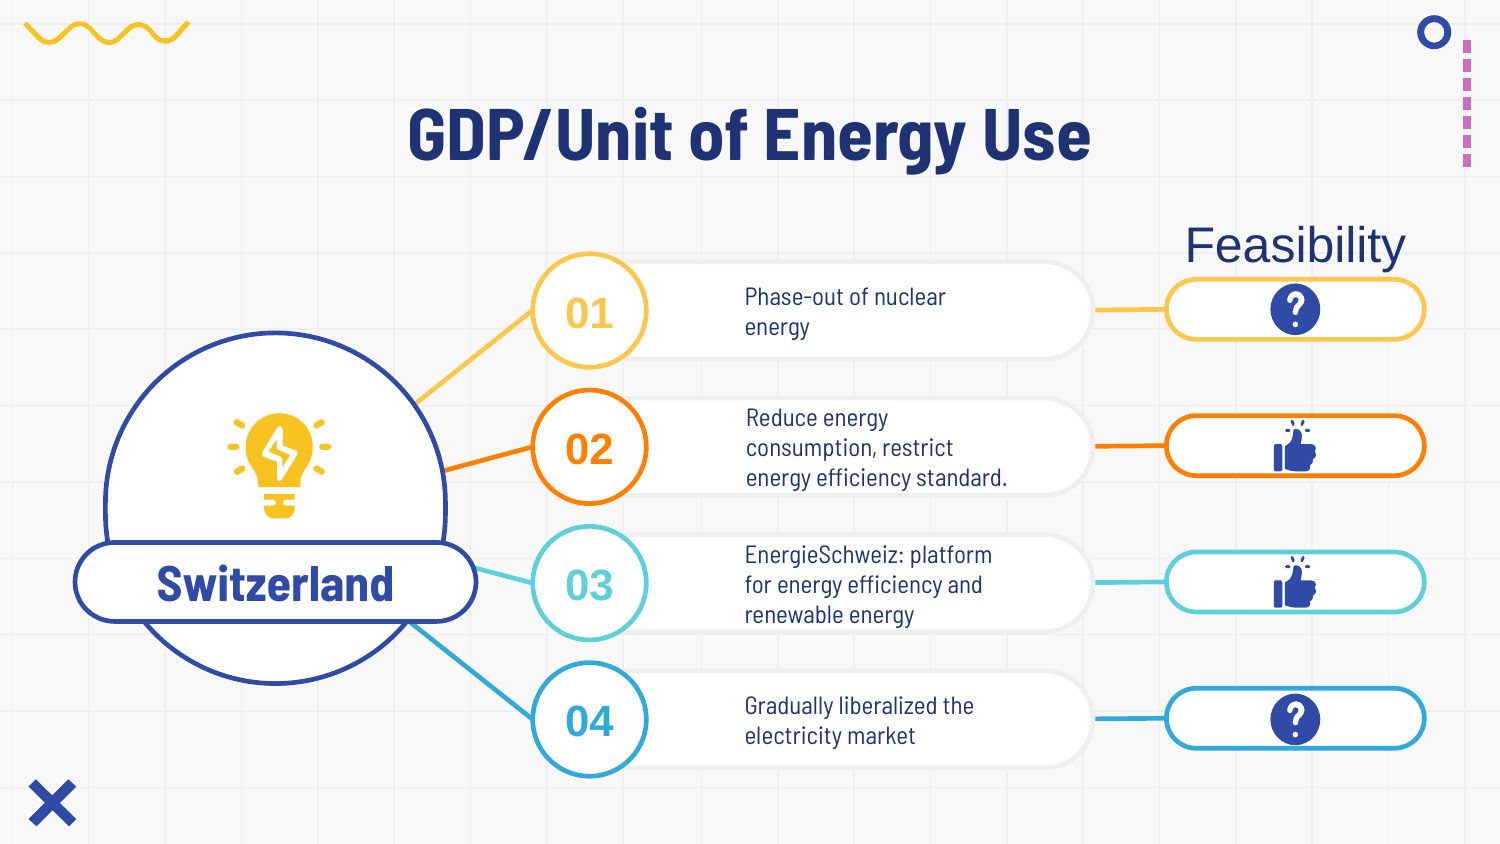

# GDP/Unit of Energy Use
Feasibility
01

Phase-out of nuclear energy

02

Reduce energy consumption, restrict energy efficiency standard.

03

Switzerland
EnergieSchweiz: platform for energy efficiency and renewable energy

04

Gradually liberalized the electricity market